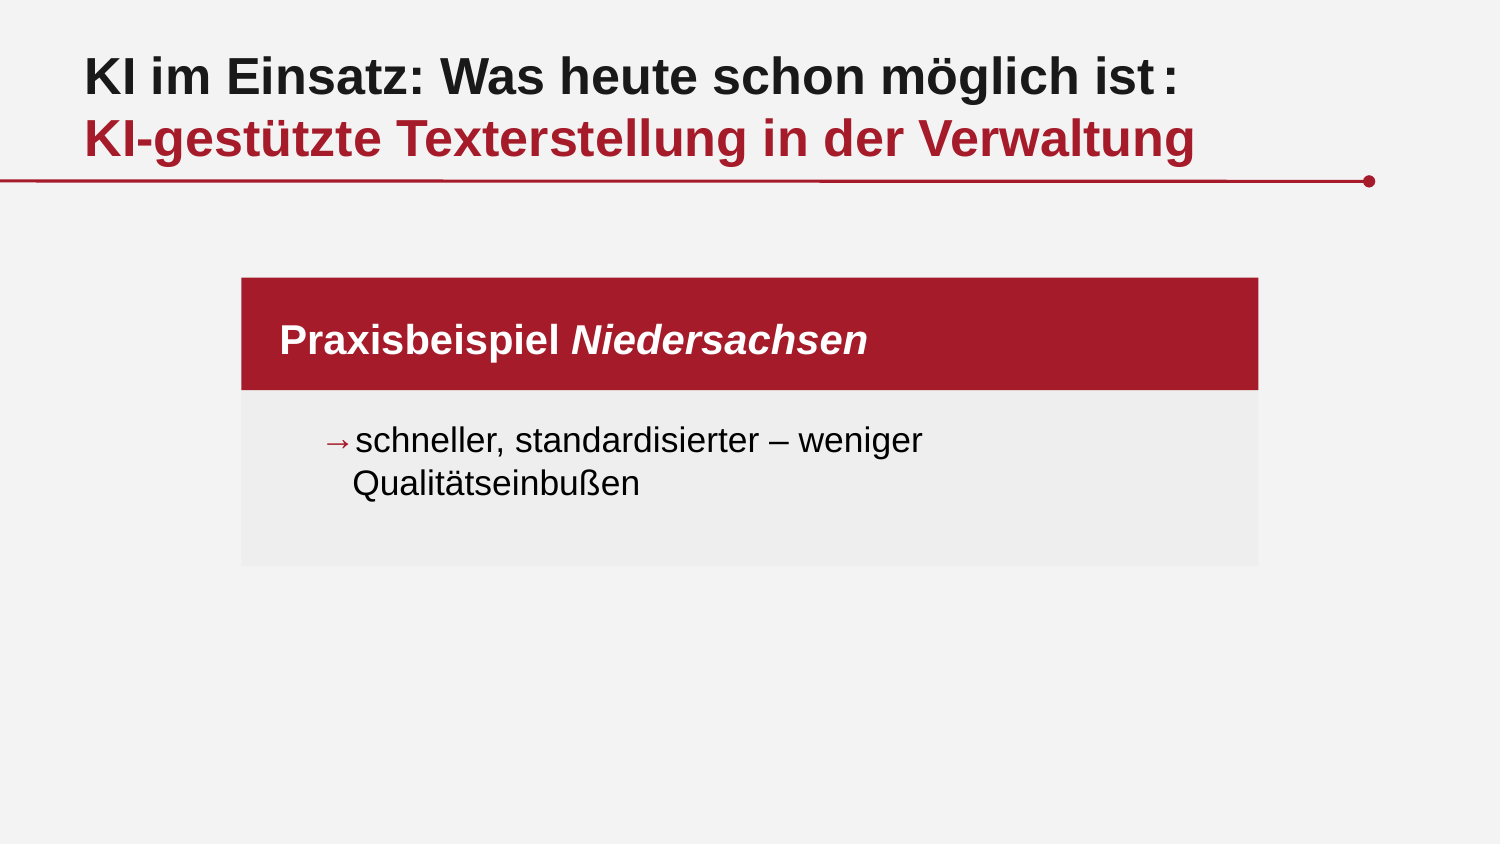

KI im Einsatz: Was heute schon möglich ist :
KI-gestützte Texterstellung in der Verwaltung

  Praxisbeispiel Niedersachsen

schneller, standardisierter – weniger Qualitätseinbußen